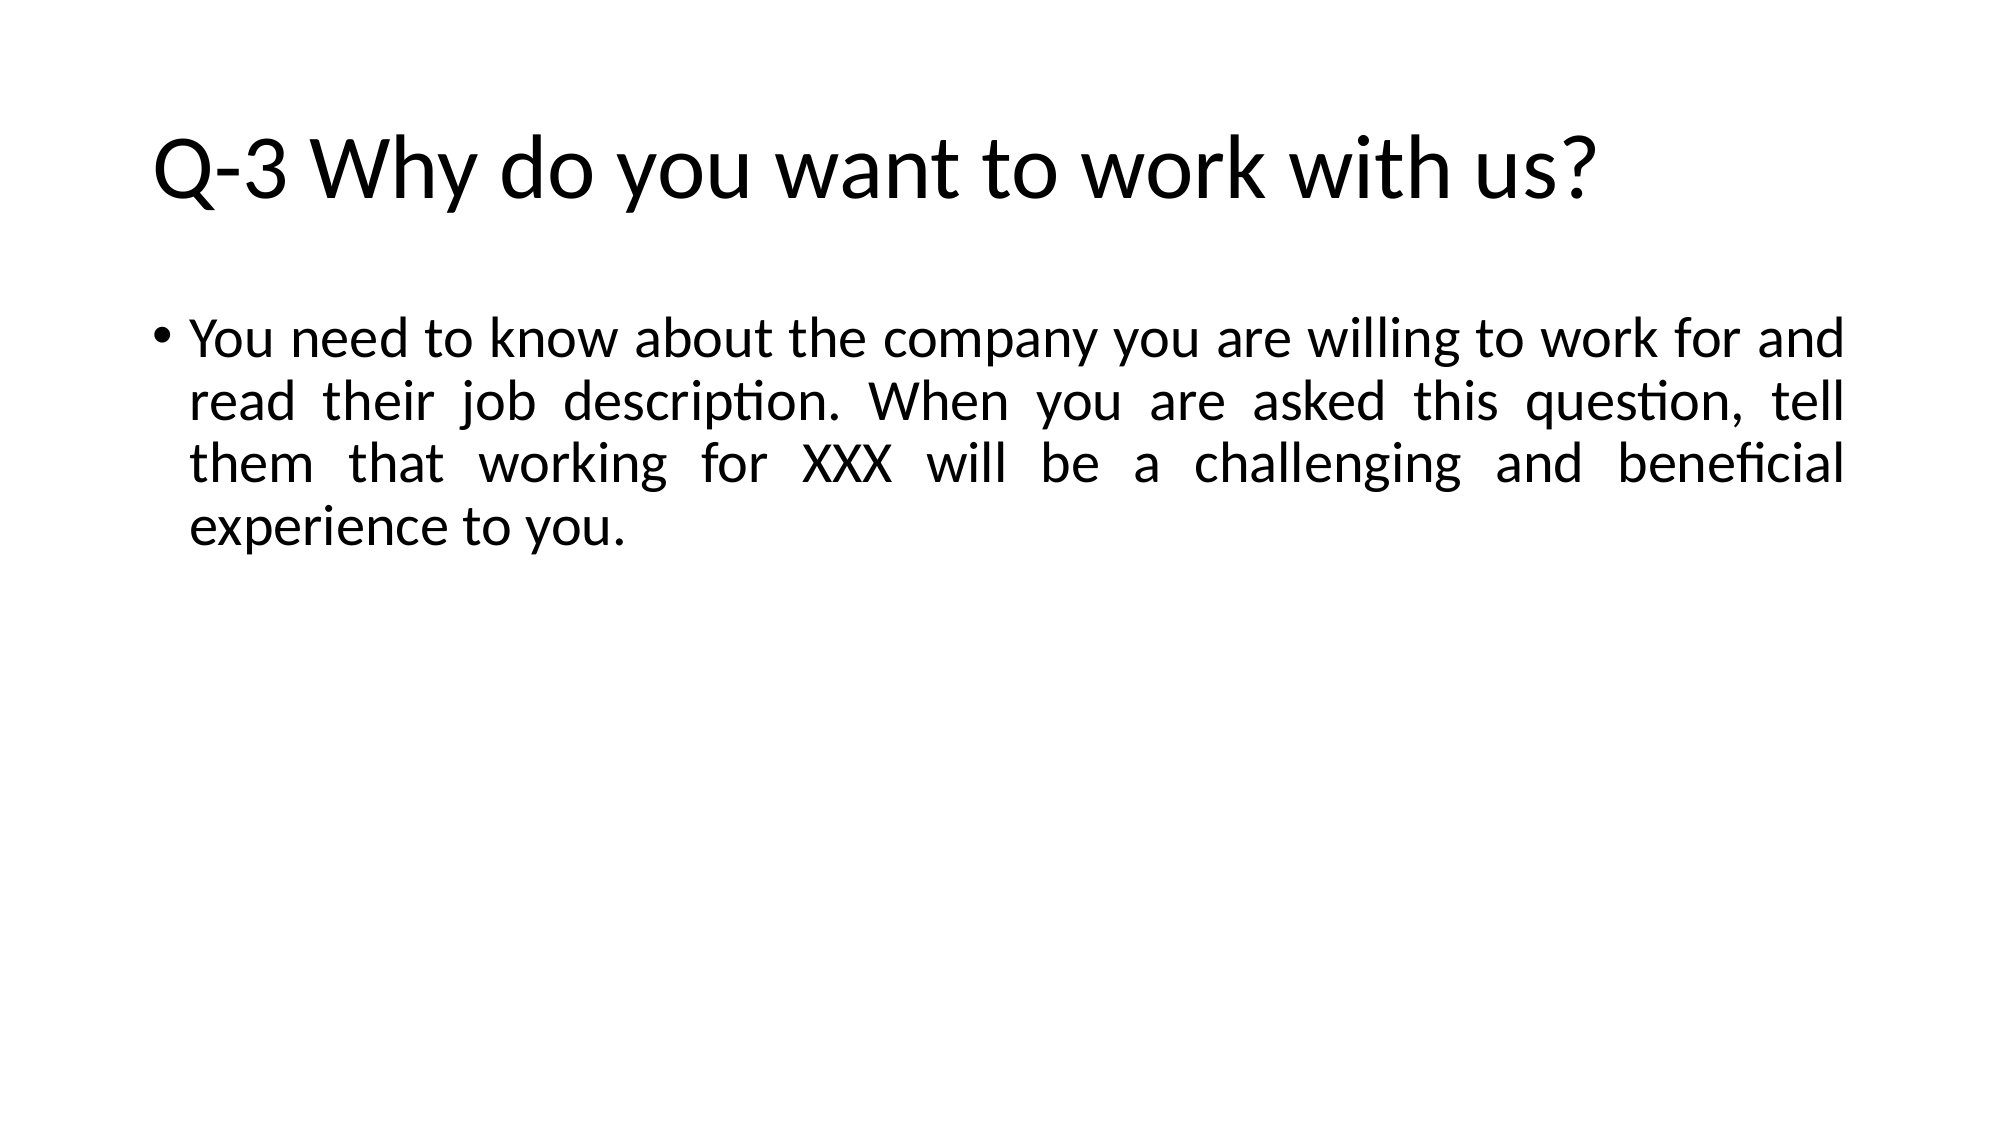

# Q-3 Why do you want to work with us?
You need to know about the company you are willing to work for and read their job description. When you are asked this question, tell them that working for XXX will be a challenging and beneficial experience to you.